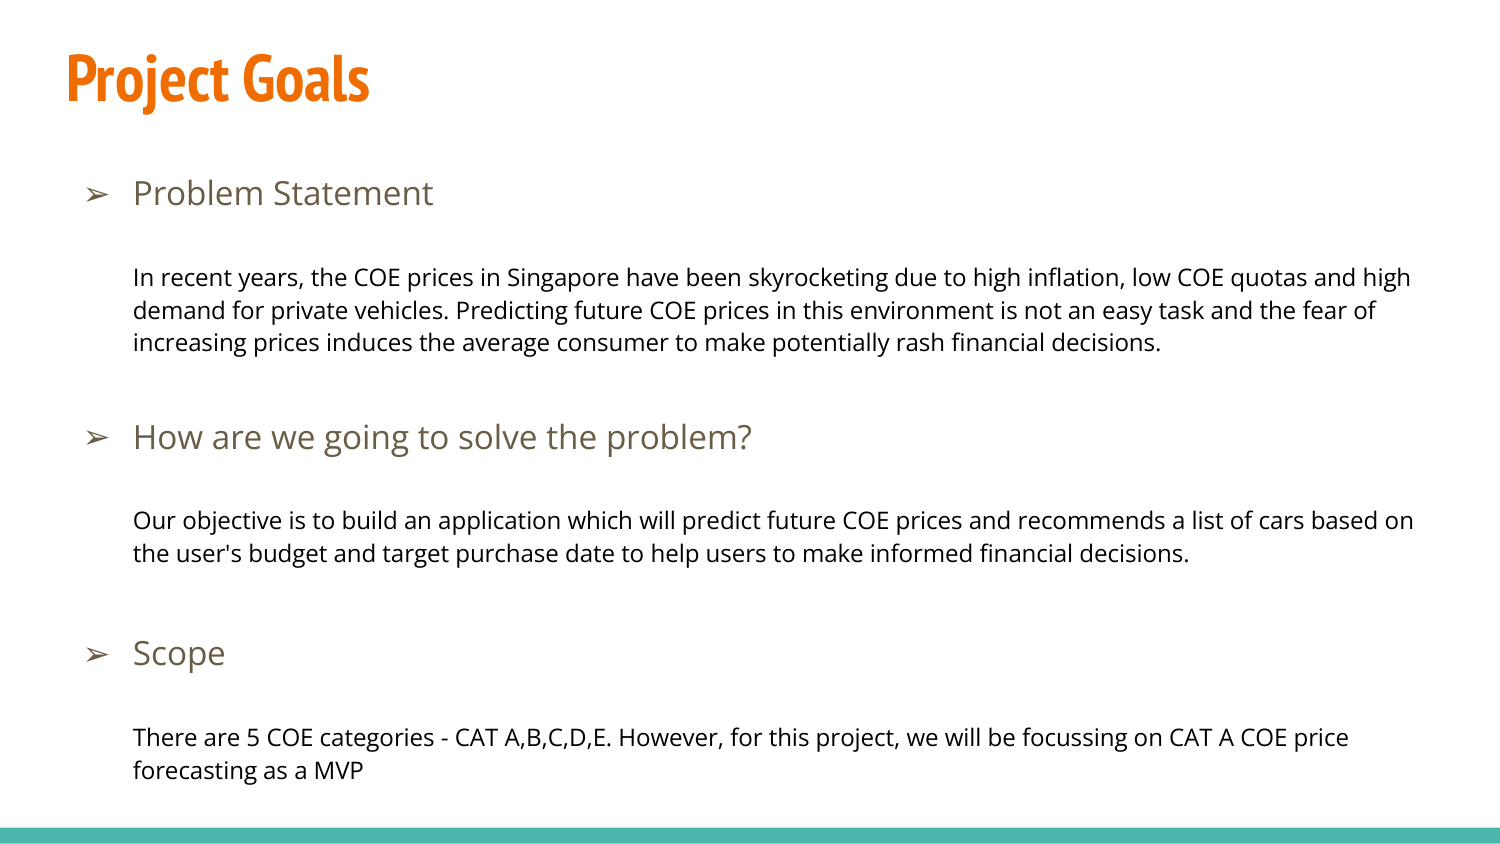

# Project Goals
Problem Statement

In recent years, the COE prices in Singapore have been skyrocketing due to high inflation, low COE quotas and high demand for private vehicles. Predicting future COE prices in this environment is not an easy task and the fear of increasing prices induces the average consumer to make potentially rash financial decisions.

How are we going to solve the problem?

Our objective is to build an application which will predict future COE prices and recommends a list of cars based on the user's budget and target purchase date to help users to make informed financial decisions.

Scope

There are 5 COE categories - CAT A,B,C,D,E. However, for this project, we will be focussing on CAT A COE price forecasting as a MVP